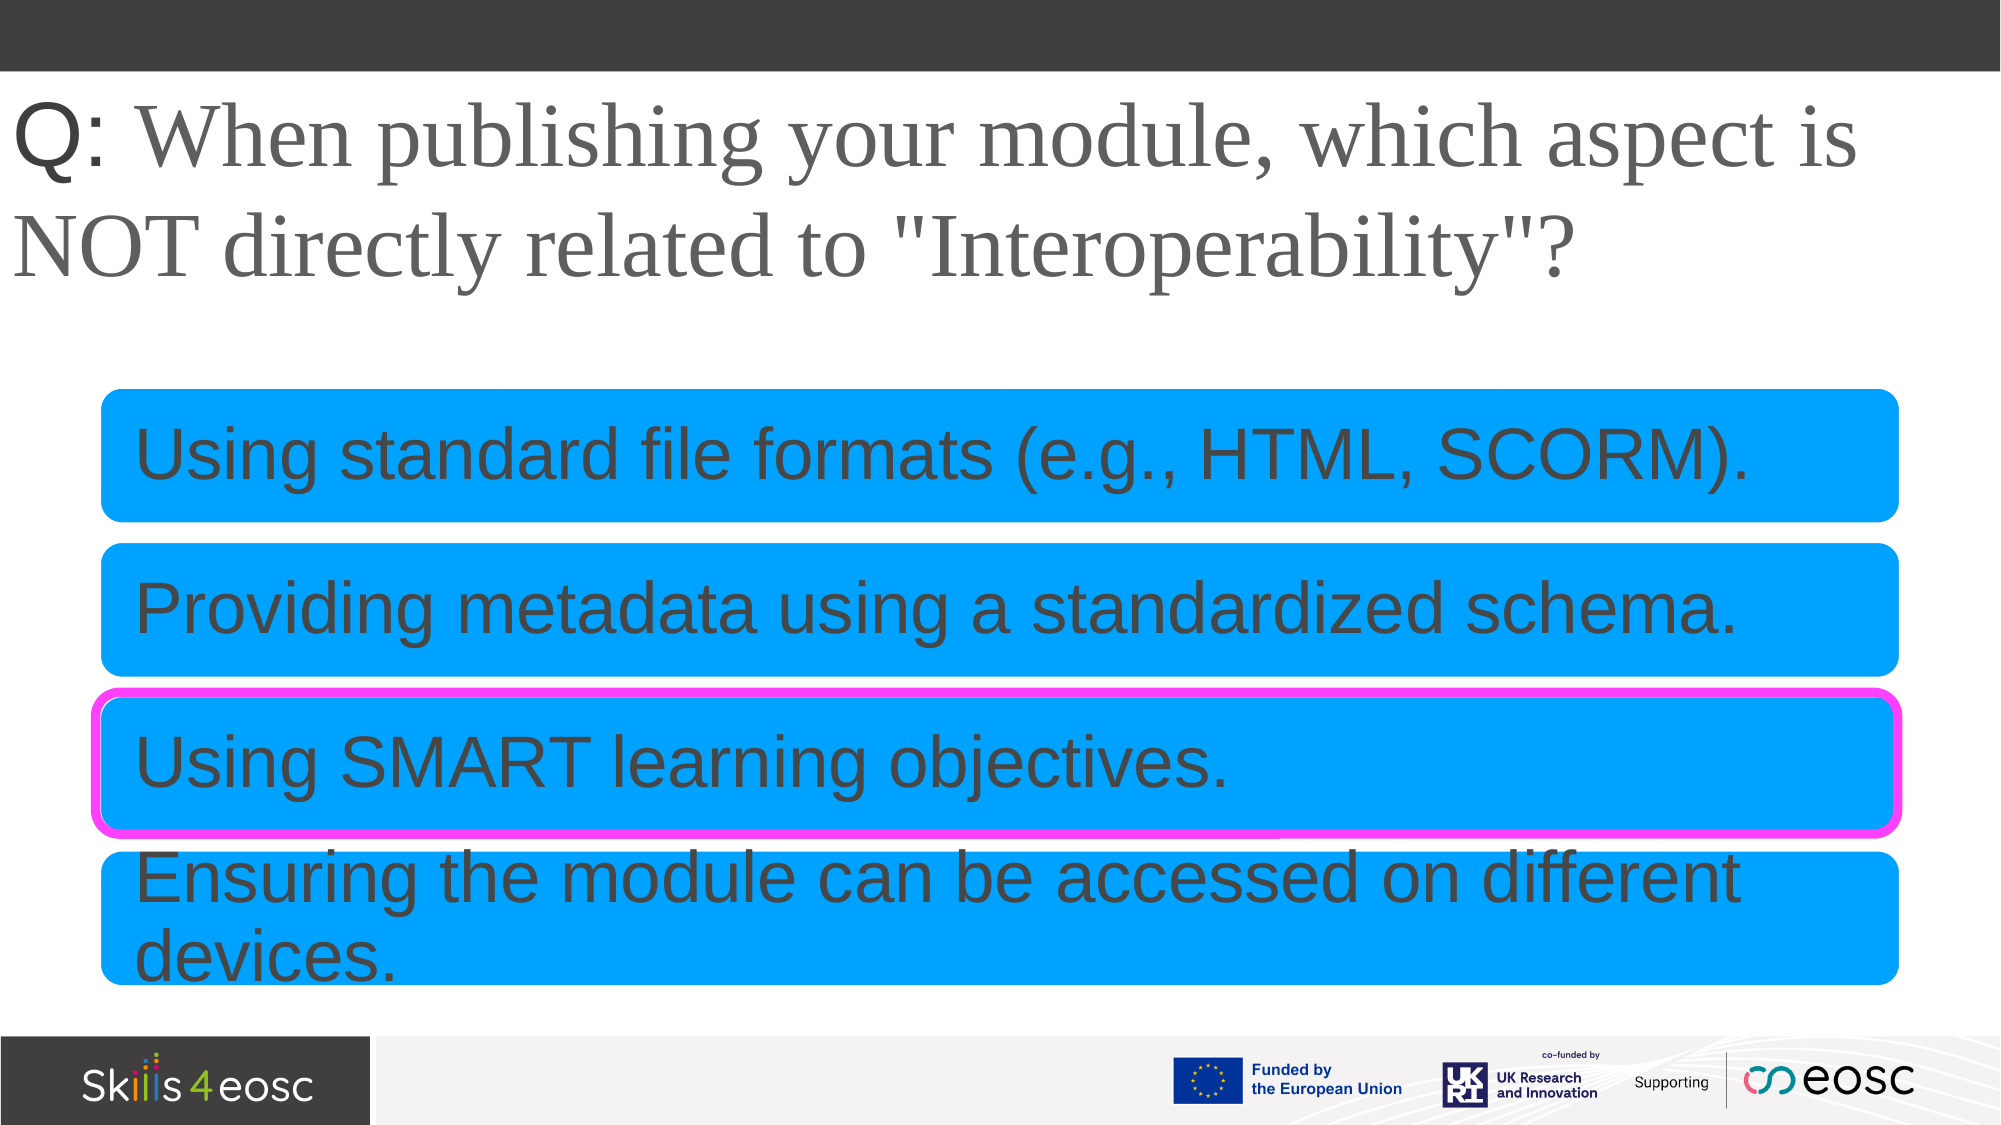

# Q: When publishing your module, which aspect is NOT directly related to "Interoperability"?
Using standard file formats (e.g., HTML, SCORM).
Providing metadata using a standardized schema.
Using SMART learning objectives.
Ensuring the module can be accessed on different devices.